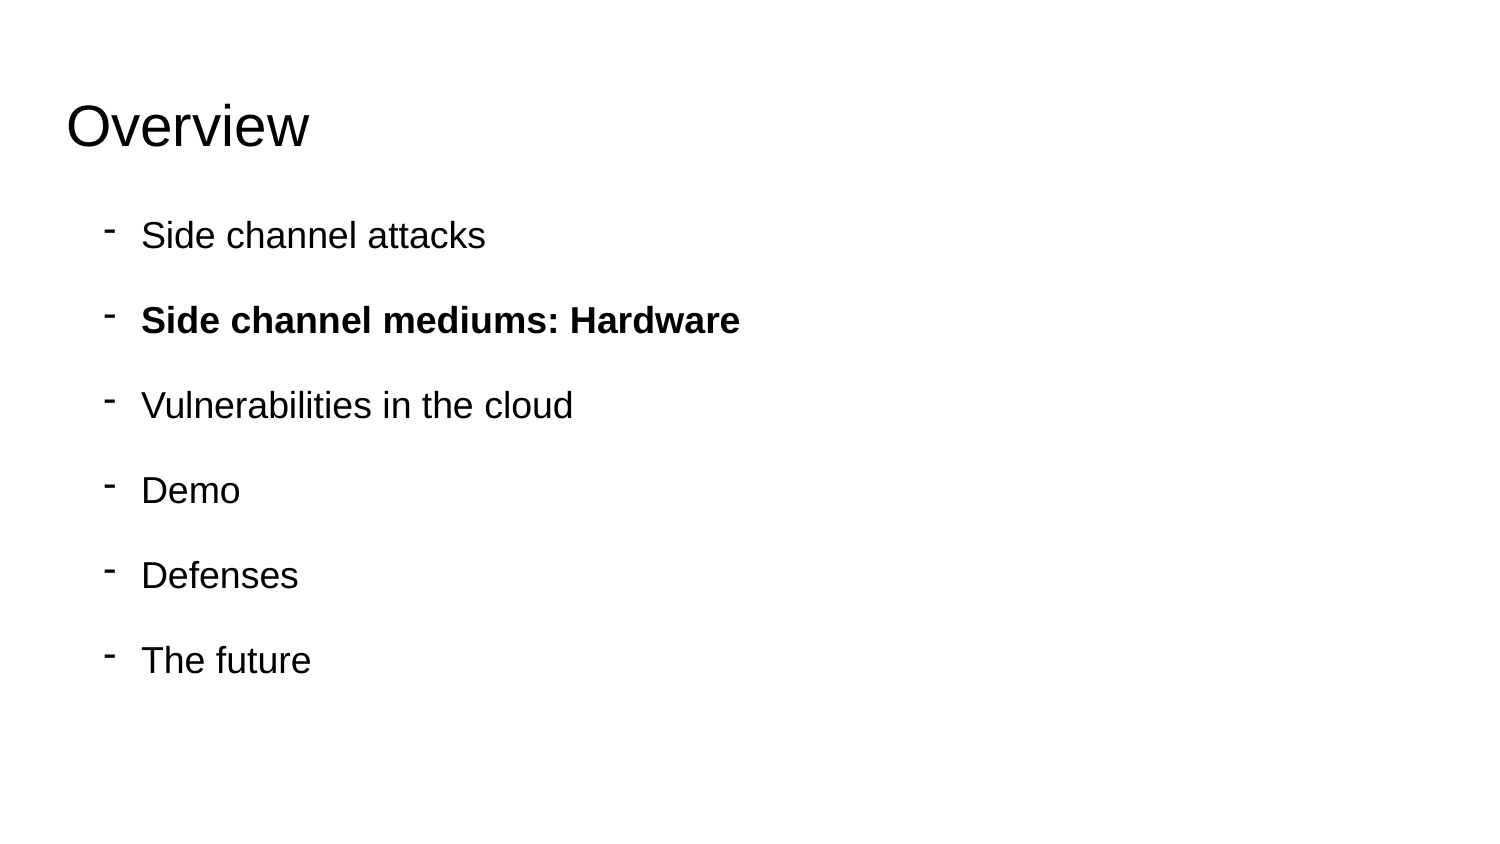

# Overview
Side channel attacks
Side channel mediums: Hardware
Vulnerabilities in the cloud
Demo
Defenses
The future